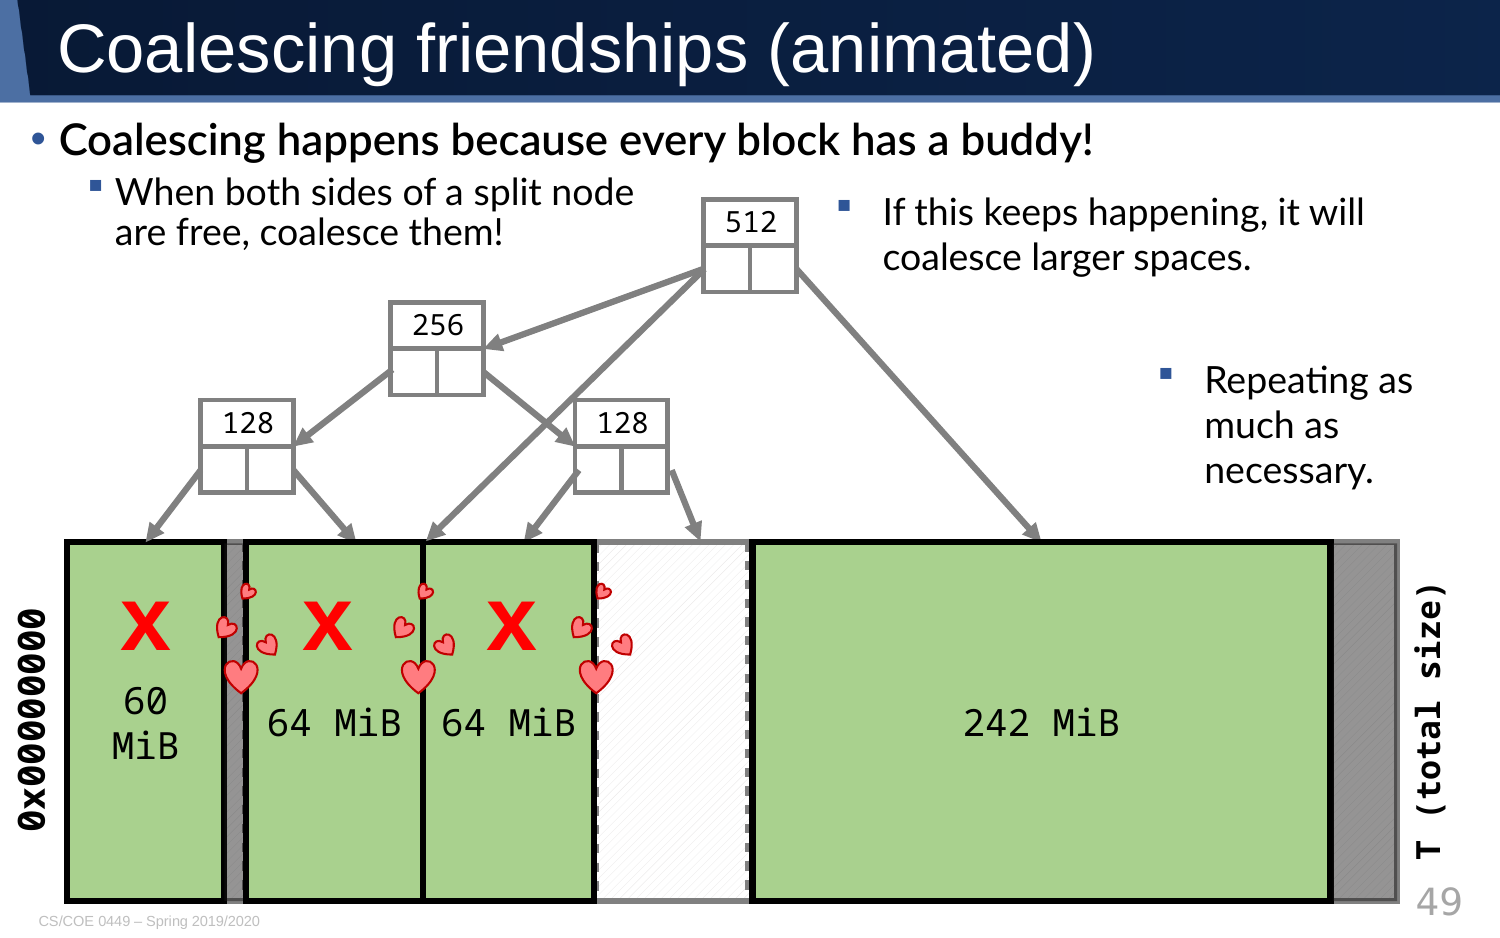

# Coalescing friendships (animated)
Coalescing happens because every block has a buddy!
When both sides of a split node
are free, coalesce them!
If this keeps happening, it will
coalesce larger spaces.
512

256

Repeating as much as necessary.
128

128

60 MiB

64 MiB
64 MiB
242 MiB

x
x
x

0x00000000
T (total size)
49
CS/COE 0449 – Spring 2019/2020